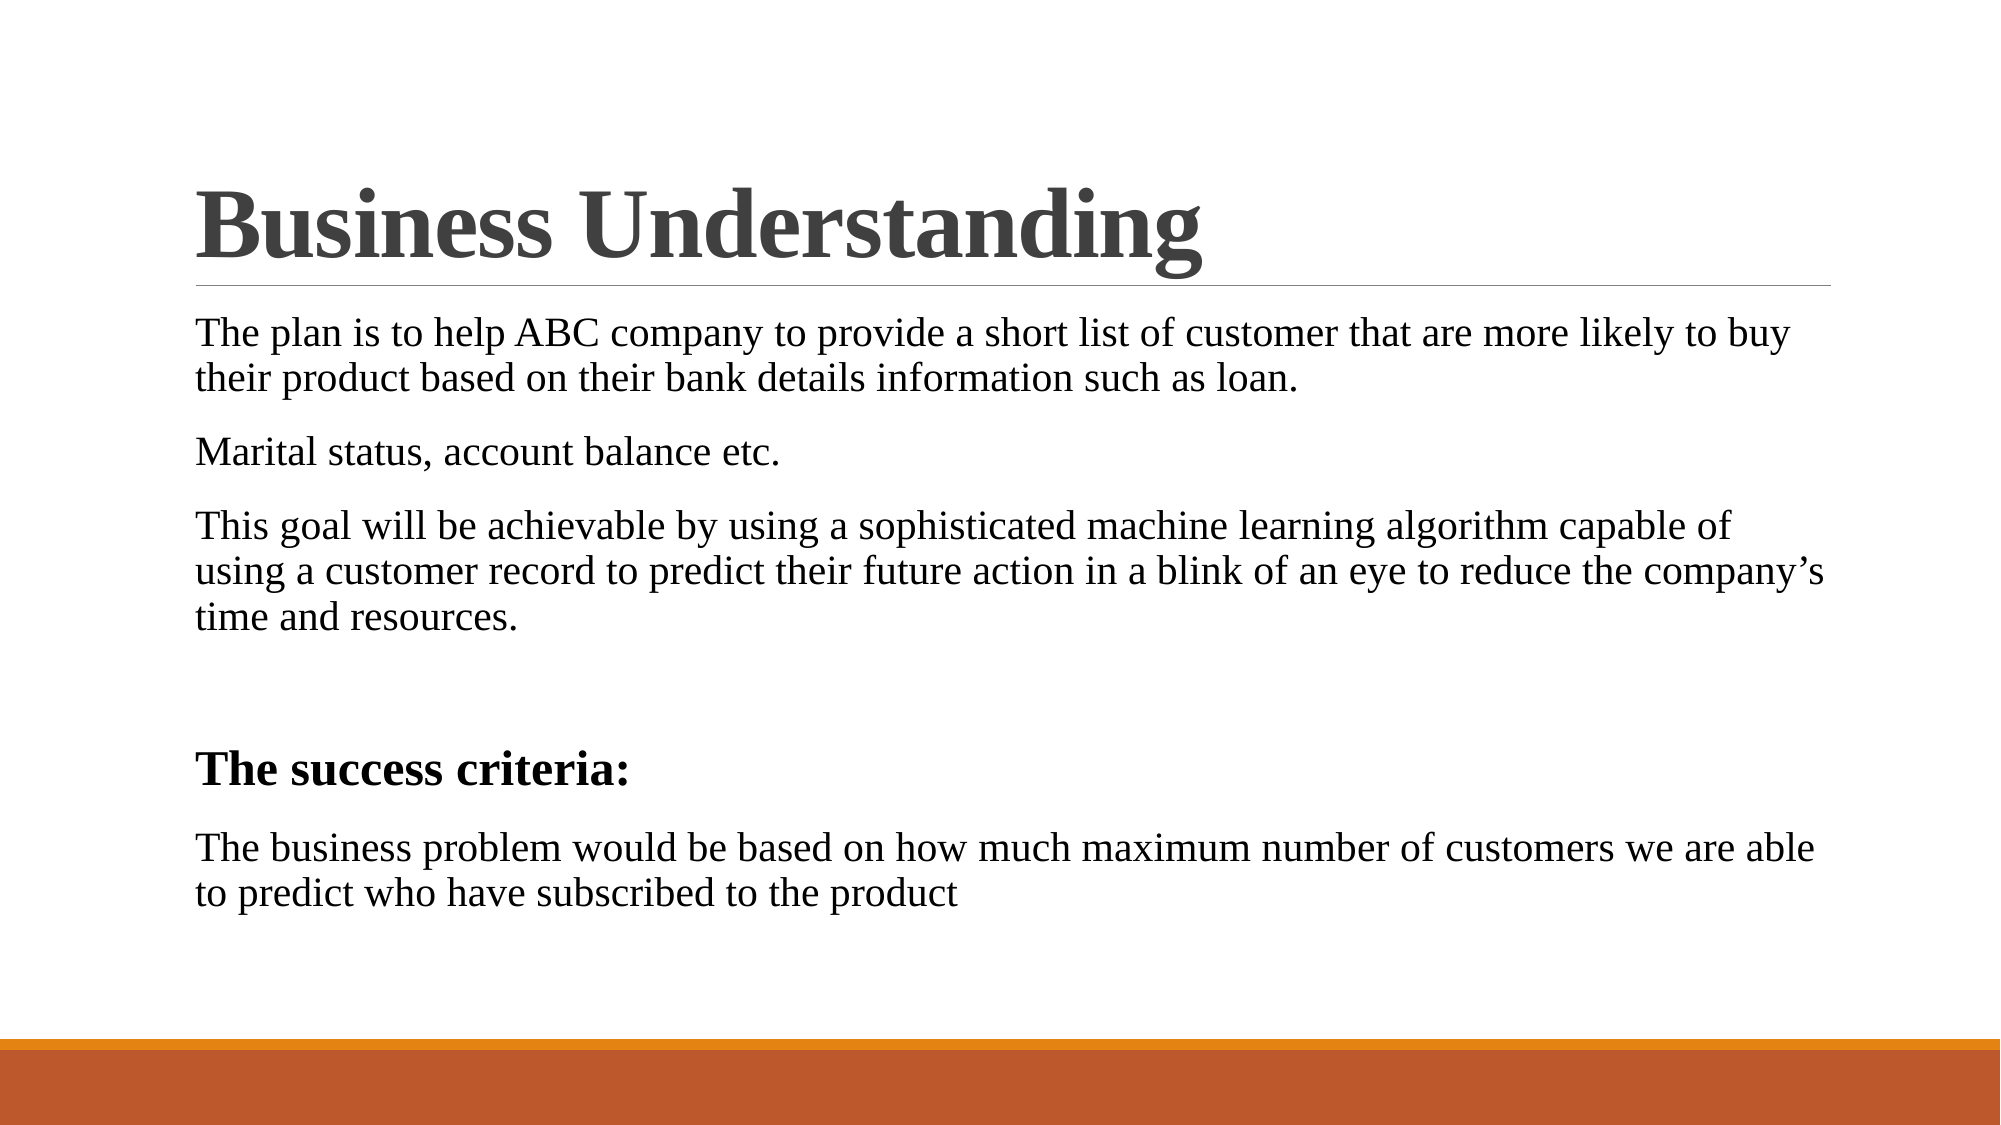

# Business Understanding
The plan is to help ABC company to provide a short list of customer that are more likely to buy their product based on their bank details information such as loan.
Marital status, account balance etc.
This goal will be achievable by using a sophisticated machine learning algorithm capable of using a customer record to predict their future action in a blink of an eye to reduce the company’s time and resources.

The success criteria:
The business problem would be based on how much maximum number of customers we are able to predict who have subscribed to the product